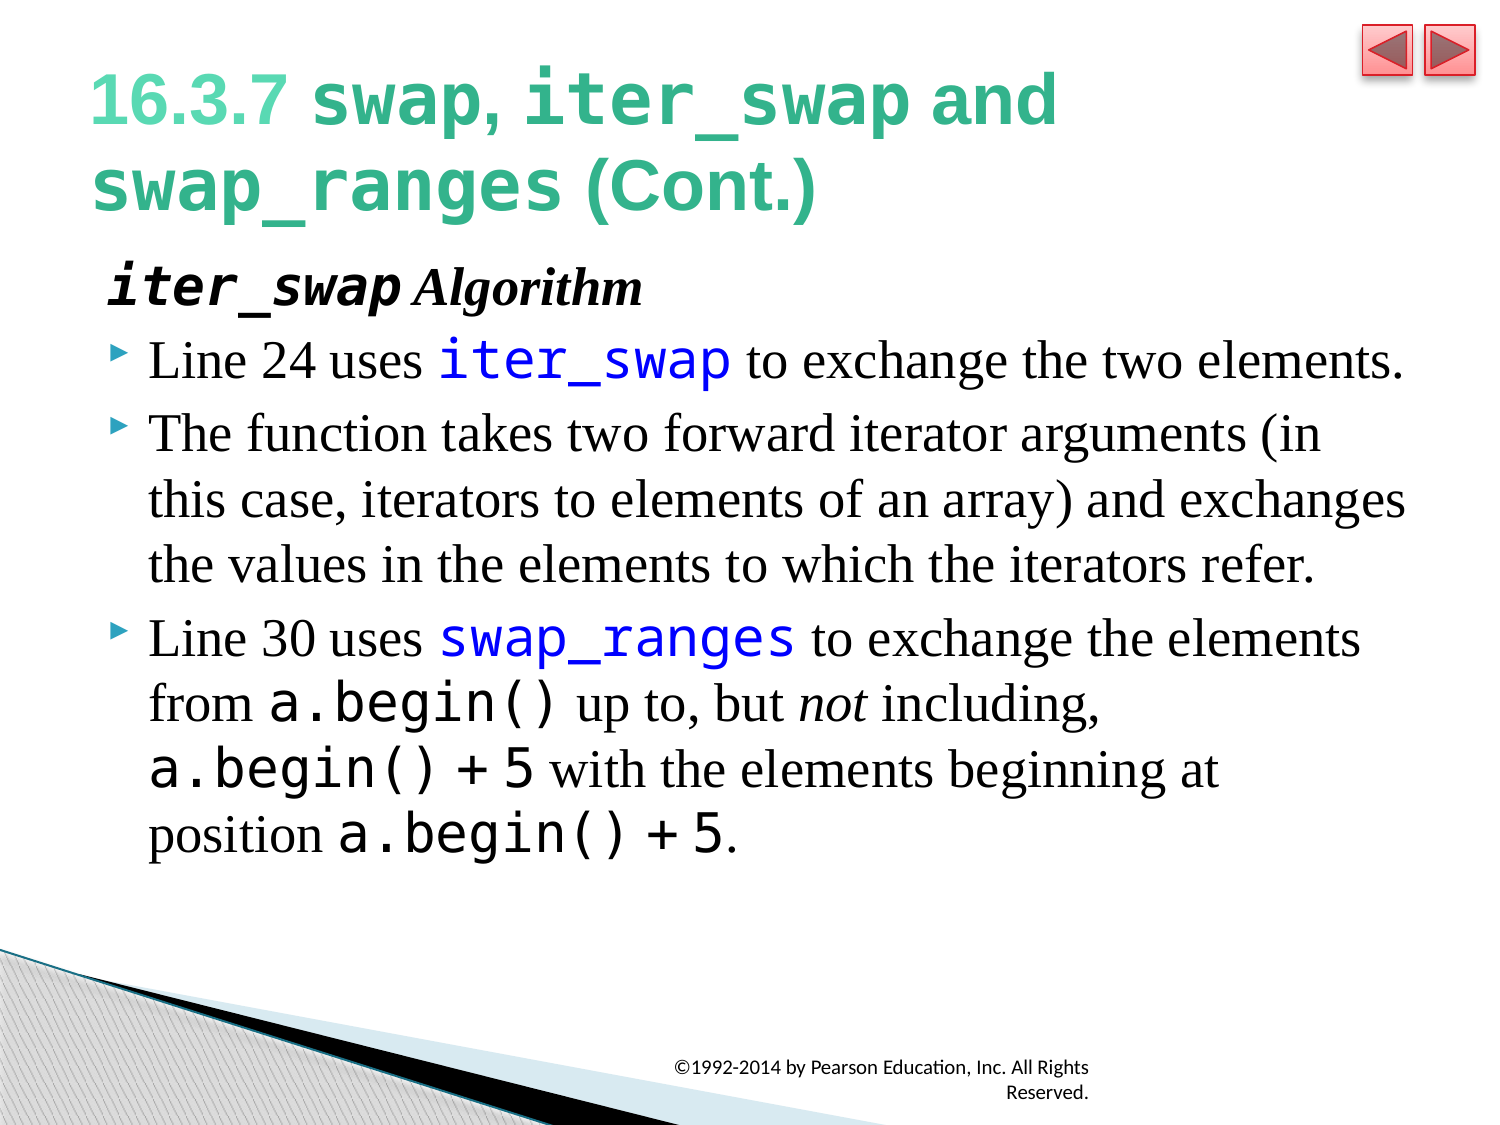

# 16.3.7 swap, iter_swap and swap_ranges (Cont.)
iter_swap Algorithm
Line 24 uses iter_swap to exchange the two elements.
The function takes two forward iterator arguments (in this case, iterators to elements of an array) and exchanges the values in the elements to which the iterators refer.
Line 30 uses swap_ranges to exchange the elements from a.begin() up to, but not including, a.begin() + 5 with the elements beginning at position a.begin() + 5.
©1992-2014 by Pearson Education, Inc. All Rights Reserved.